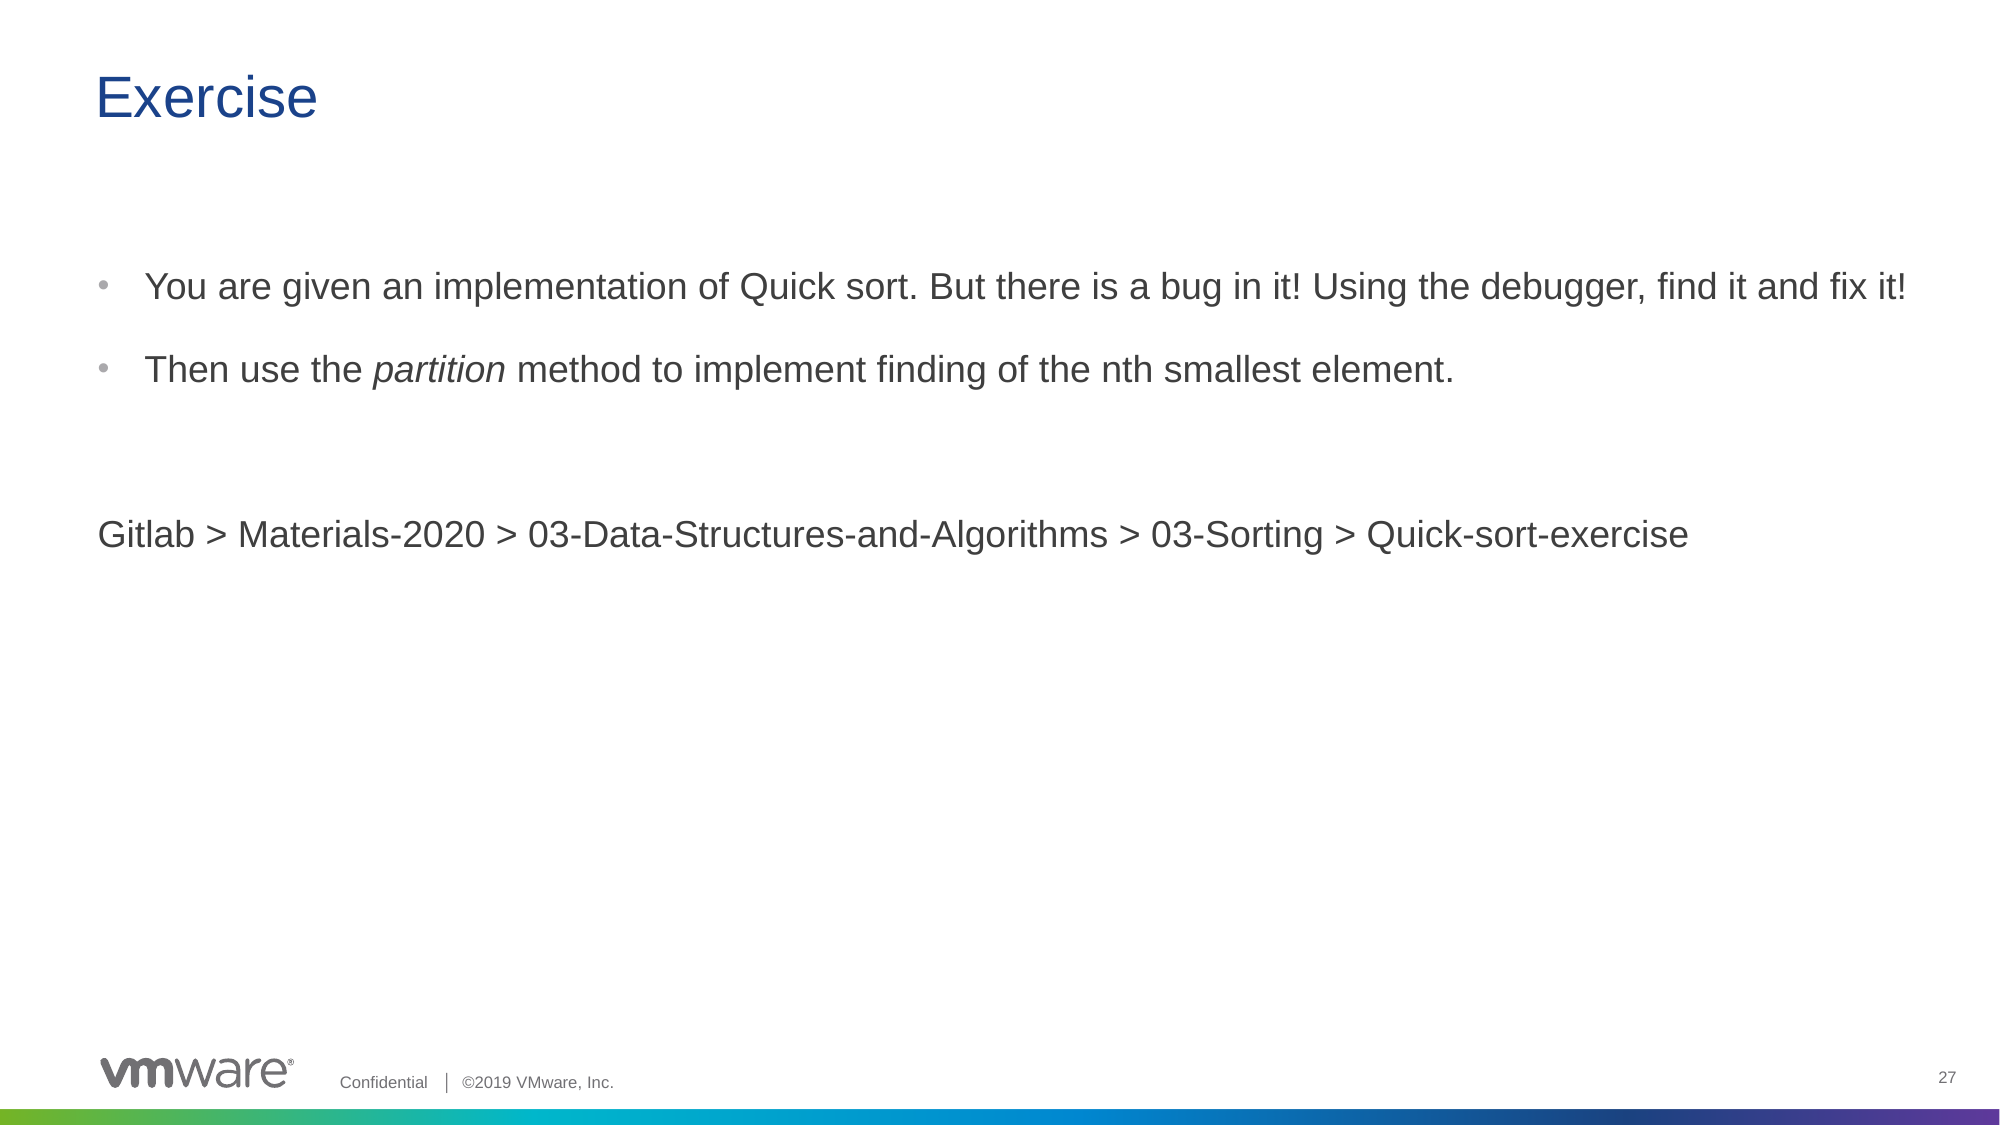

# Exercise

You are given an implementation of Quick sort. But there is a bug in it! Using the debugger, find it and fix it!
Then use the partition method to implement finding of the nth smallest element.

Gitlab > Materials-2020 > 03-Data-Structures-and-Algorithms > 03-Sorting > Quick-sort-exercise